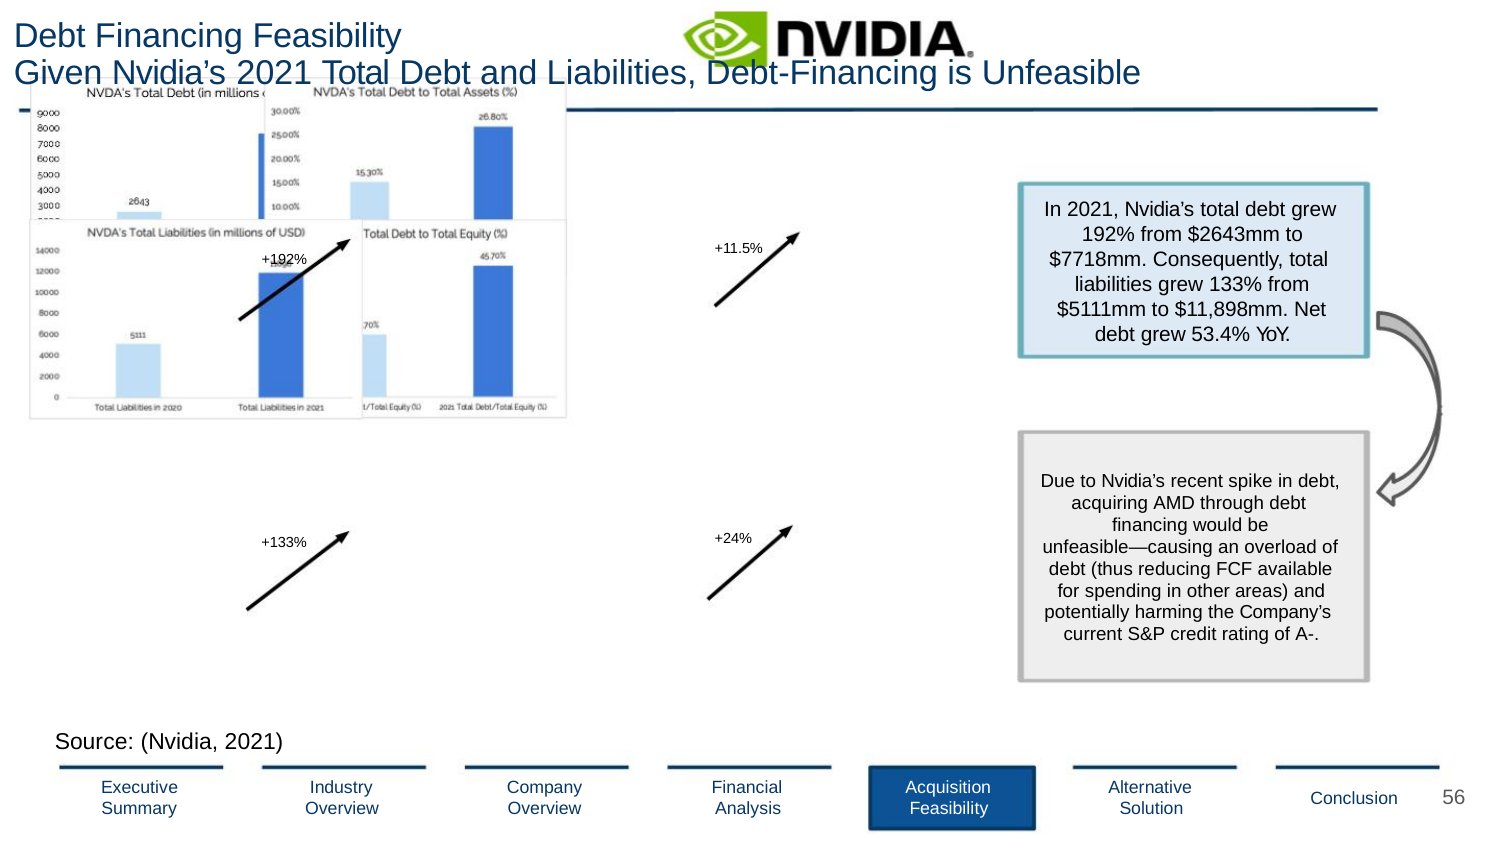

Debt Financing Feasibility
Given Nvidia’s 2021 Total Debt and Liabilities, Debt-Financing is Unfeasible
In 2021, Nvidia’s total debt grew
192% from $2643mm to
$7718mm. Consequently, total
liabilities grew 133% from
$5111mm to $11,898mm. Net
debt grew 53.4% YoY.
+11.5%
+192%
Due to Nvidia’s recent spike in debt,
acquiring AMD through debt
ﬁnancing would be
unfeasible—causing an overload of
debt (thus reducing FCF available
for spending in other areas) and
potentially harming the Company’s
current S&P credit rating of A-.
+24%
+133%
Source: (Nvidia, 2021)
Executive
Summary
Industry
Overview
Company
Overview
Financial
Analysis
Acquisition
Feasibility
Alternative
Solution
56
Conclusion